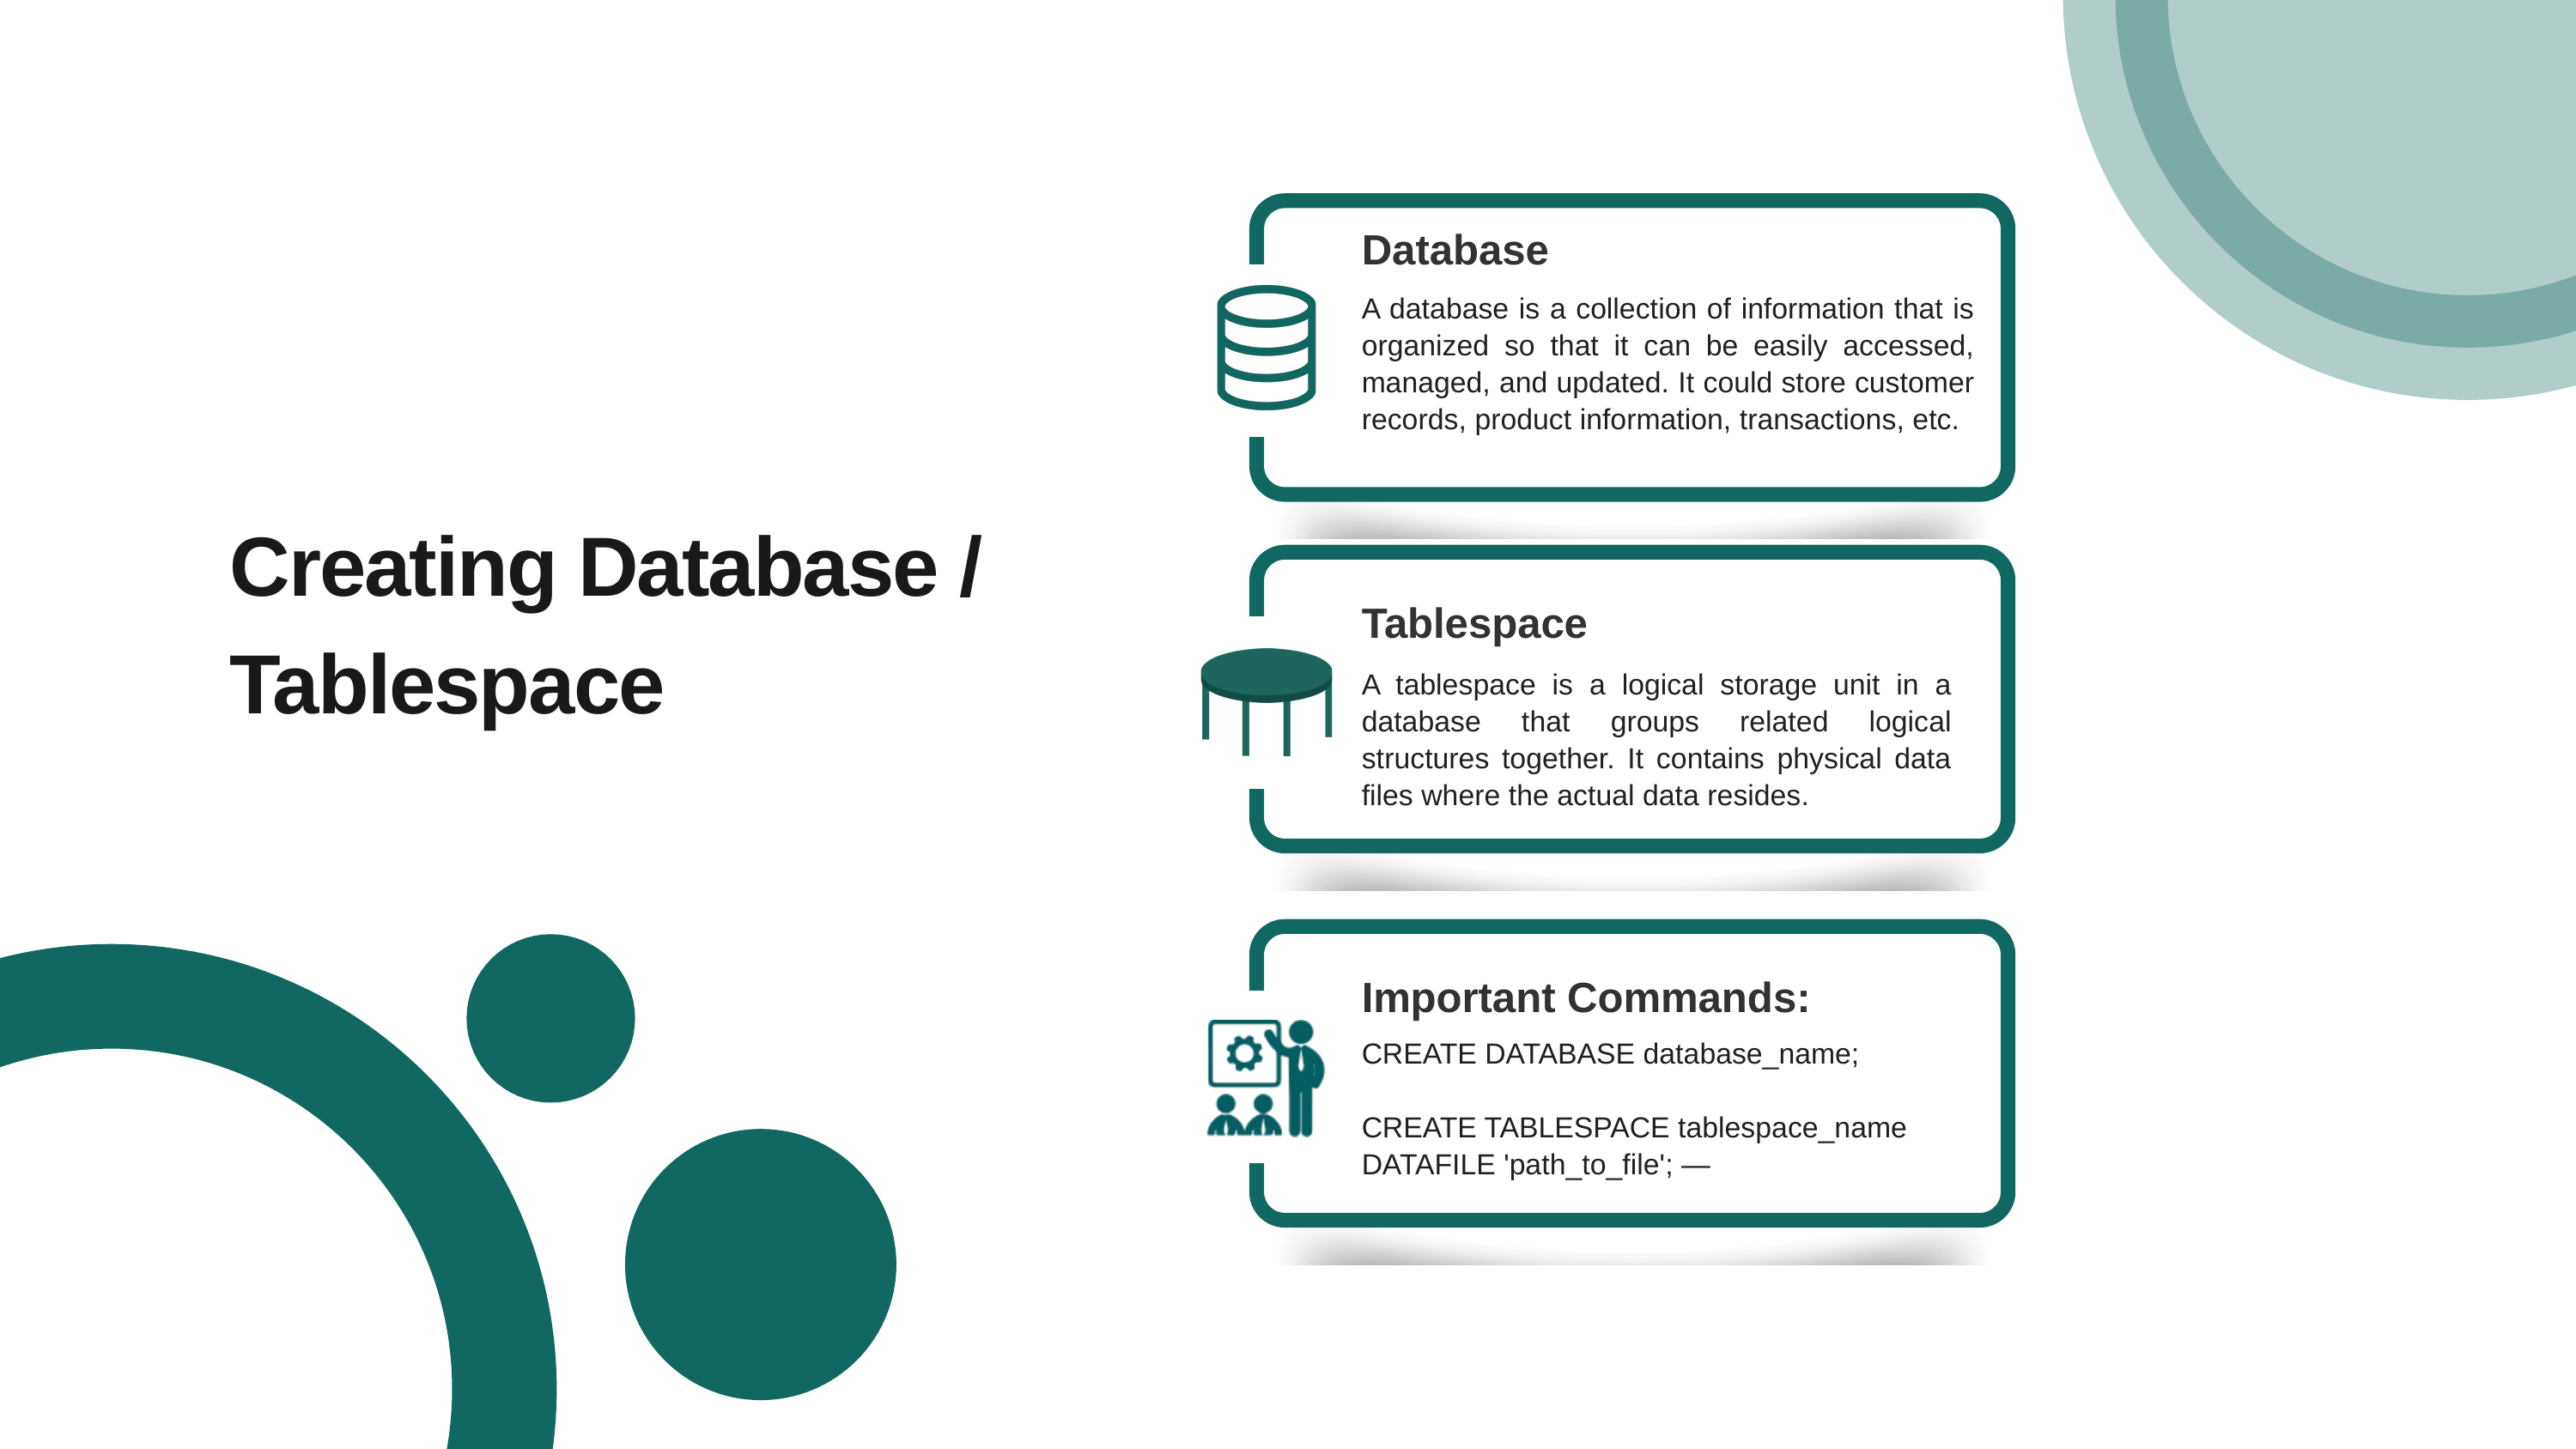

Database

A database is a collection of information that is organized so that it can be easily accessed, managed, and updated. It could store customer records, product information, transactions, etc.

Creating Database / Tablespace

Tablespace

A tablespace is a logical storage unit in a database that groups related logical structures together. It contains physical data files where the actual data resides.

Important Commands:

CREATE DATABASE database_name;

CREATE TABLESPACE tablespace_name DATAFILE 'path_to_file'; —